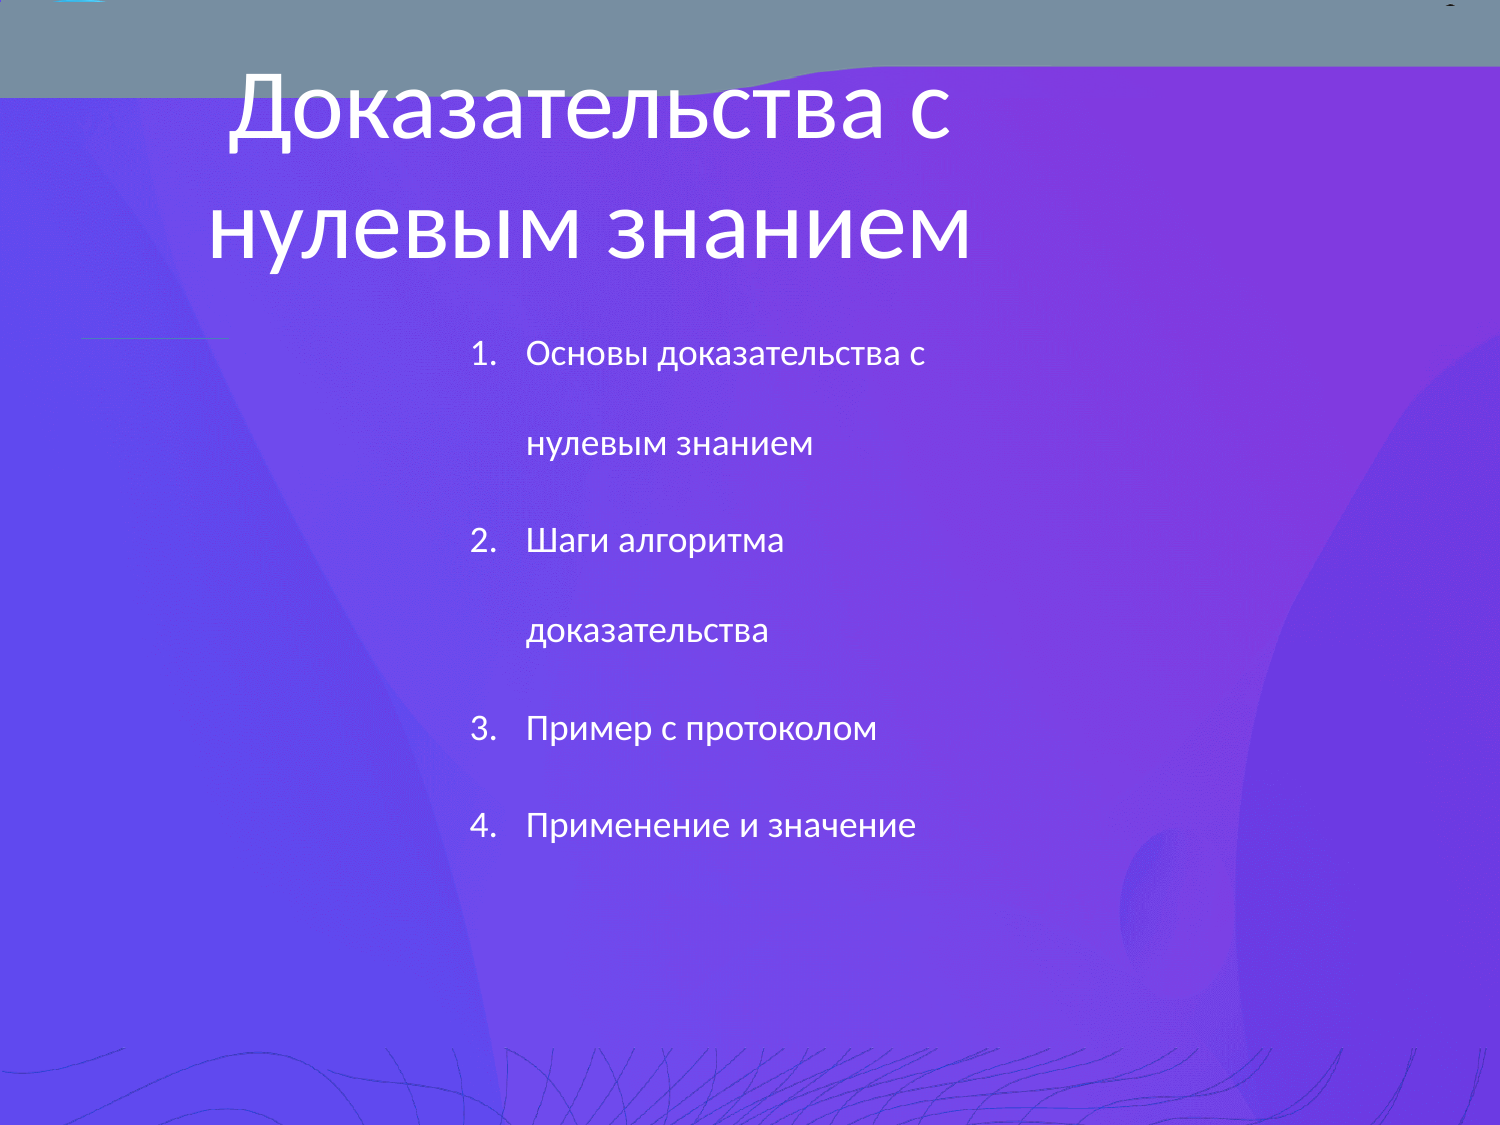

# Доказательства с нулевым знанием
Основы доказательства с нулевым знанием
Шаги алгоритма доказательства
Пример с протоколом
Применение и значение